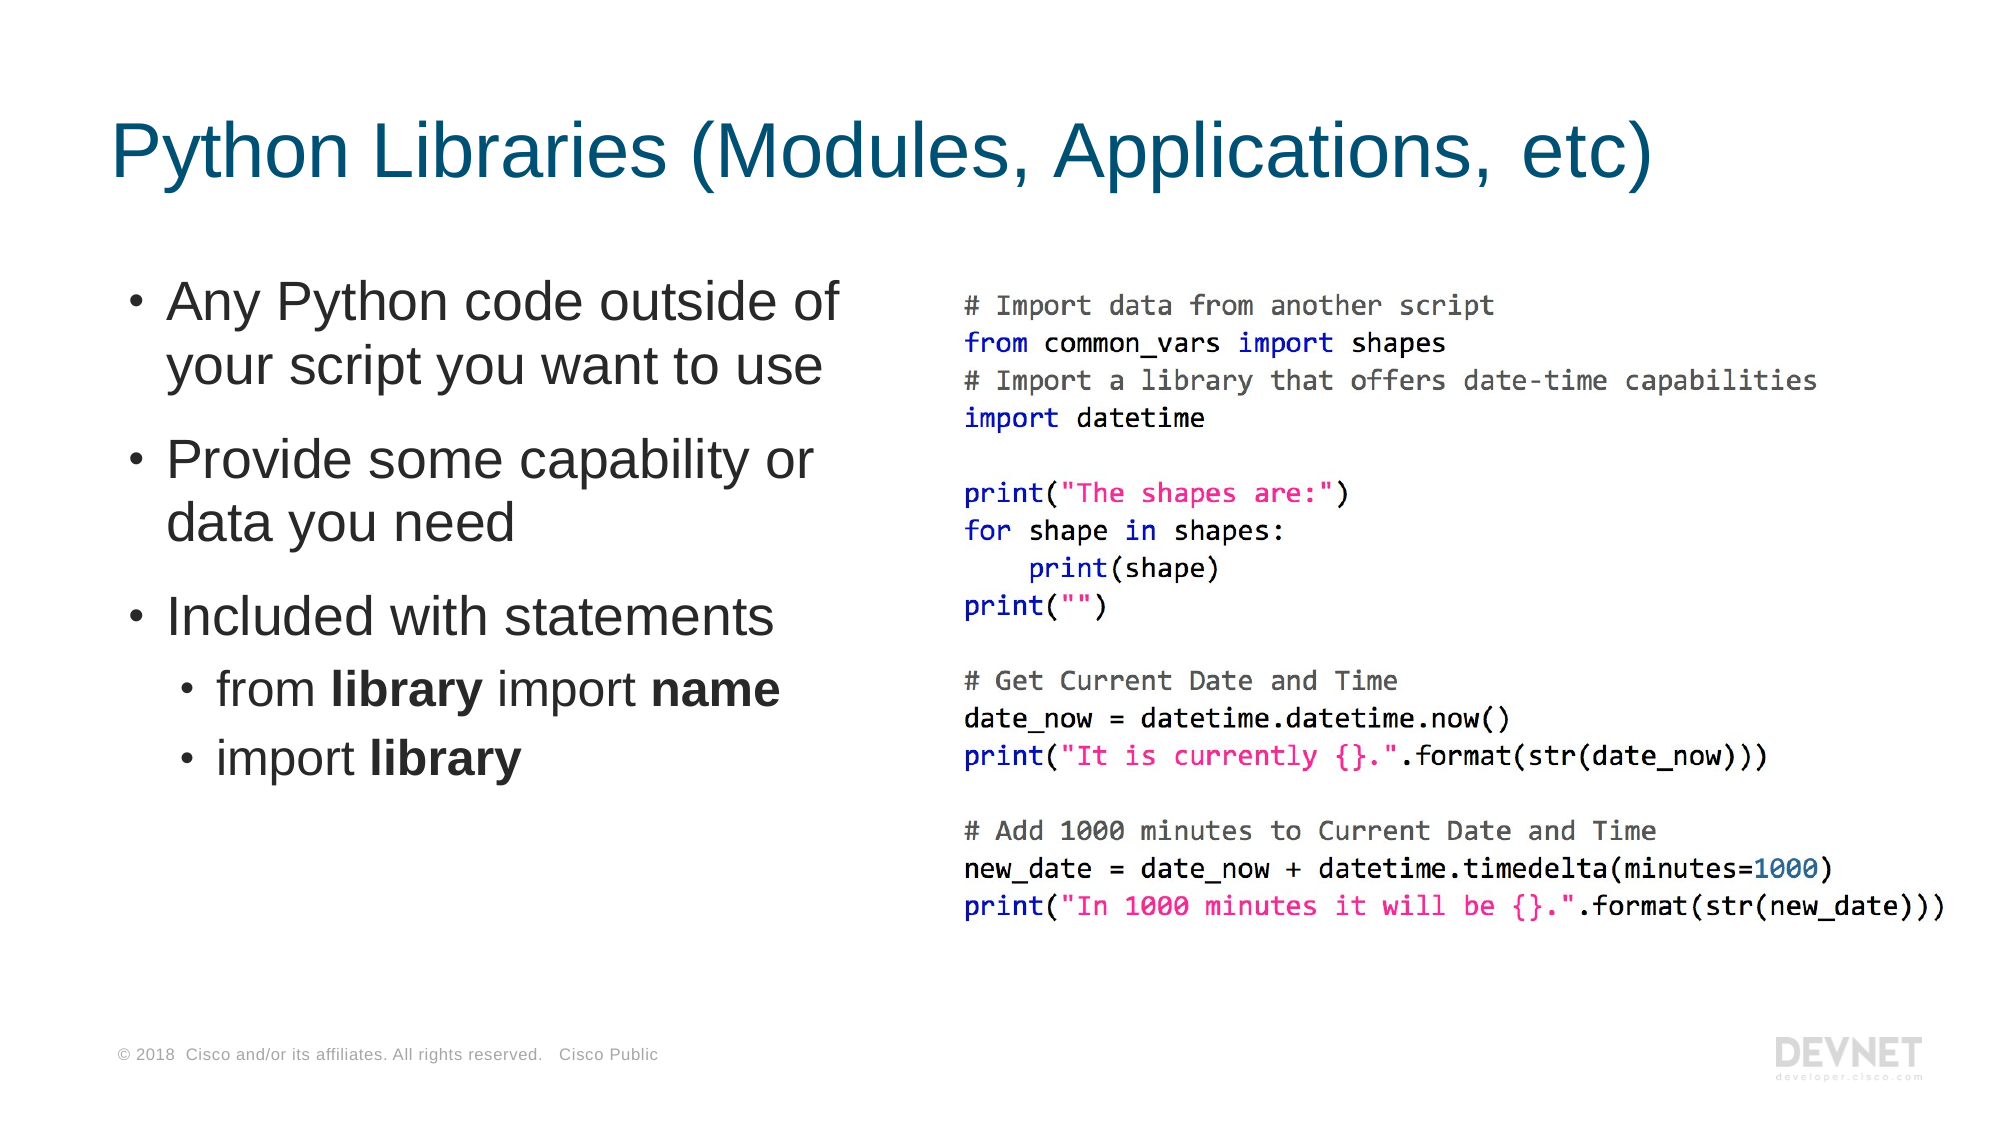

# Python Libraries (Modules, Applications, etc)
Any Python code outside of your script you want to use
Provide some capability or data you need
Included with statements
from library import name
import library